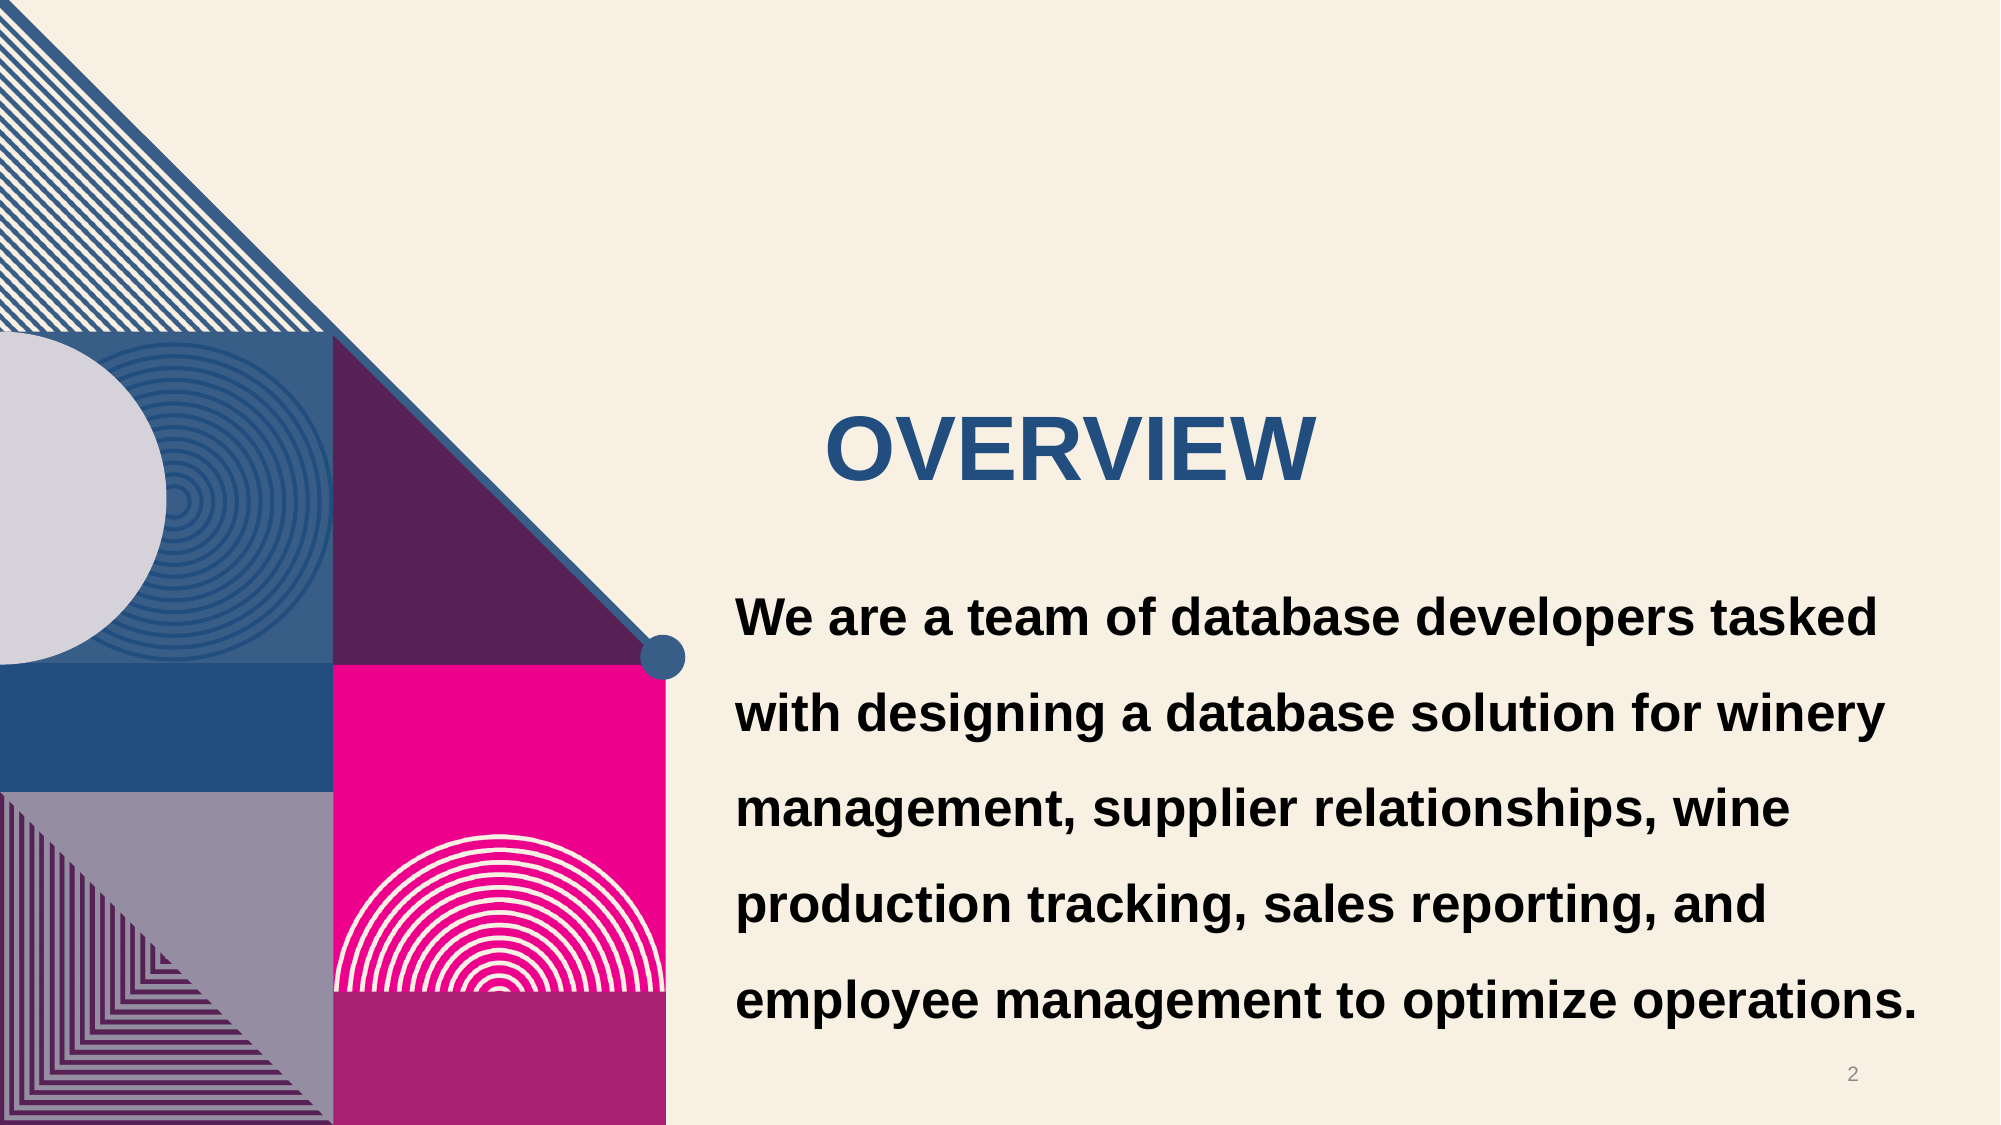

# Overview
We are a team of database developers tasked with designing a database solution for winery management, supplier relationships, wine production tracking, sales reporting, and employee management to optimize operations.

2